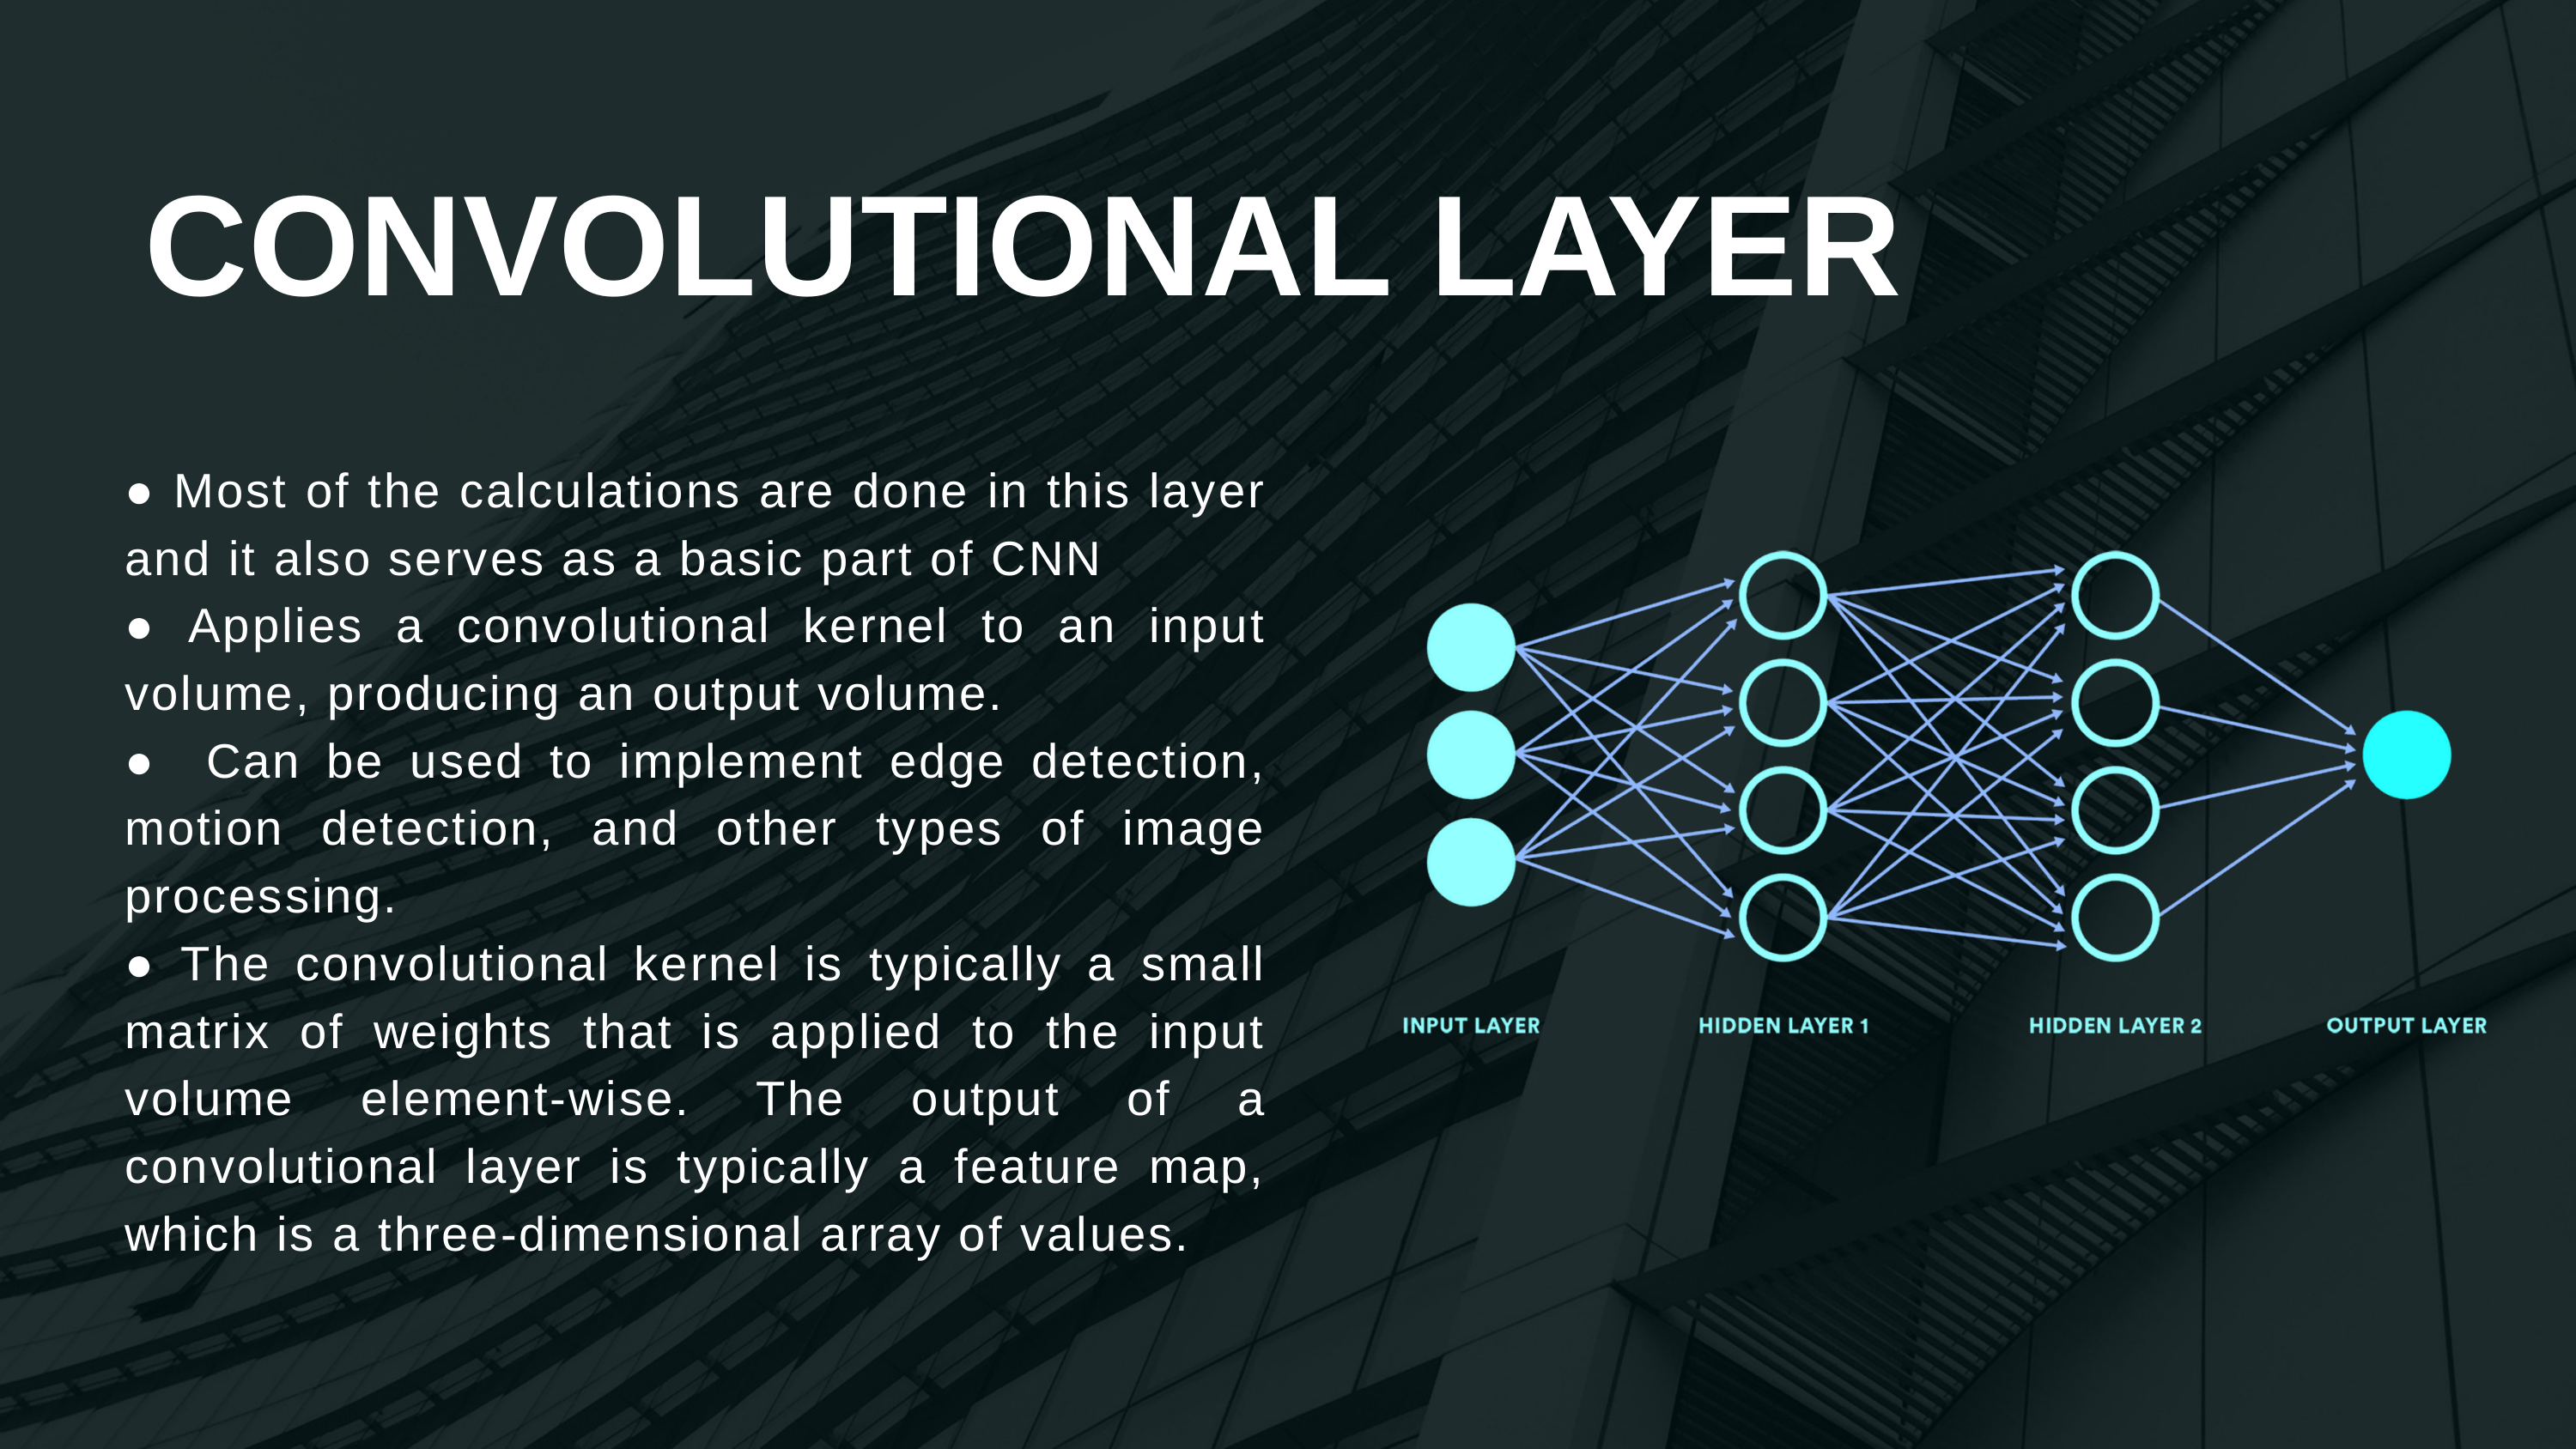

CONVOLUTIONAL LAYER
● Most of the calculations are done in this layer and it also serves as a basic part of CNN
● Applies a convolutional kernel to an input volume, producing an output volume.
●  Can be used to implement edge detection, motion detection, and other types of image processing.
● The convolutional kernel is typically a small matrix of weights that is applied to the input volume element-wise. The output of a convolutional layer is typically a feature map, which is a three-dimensional array of values.